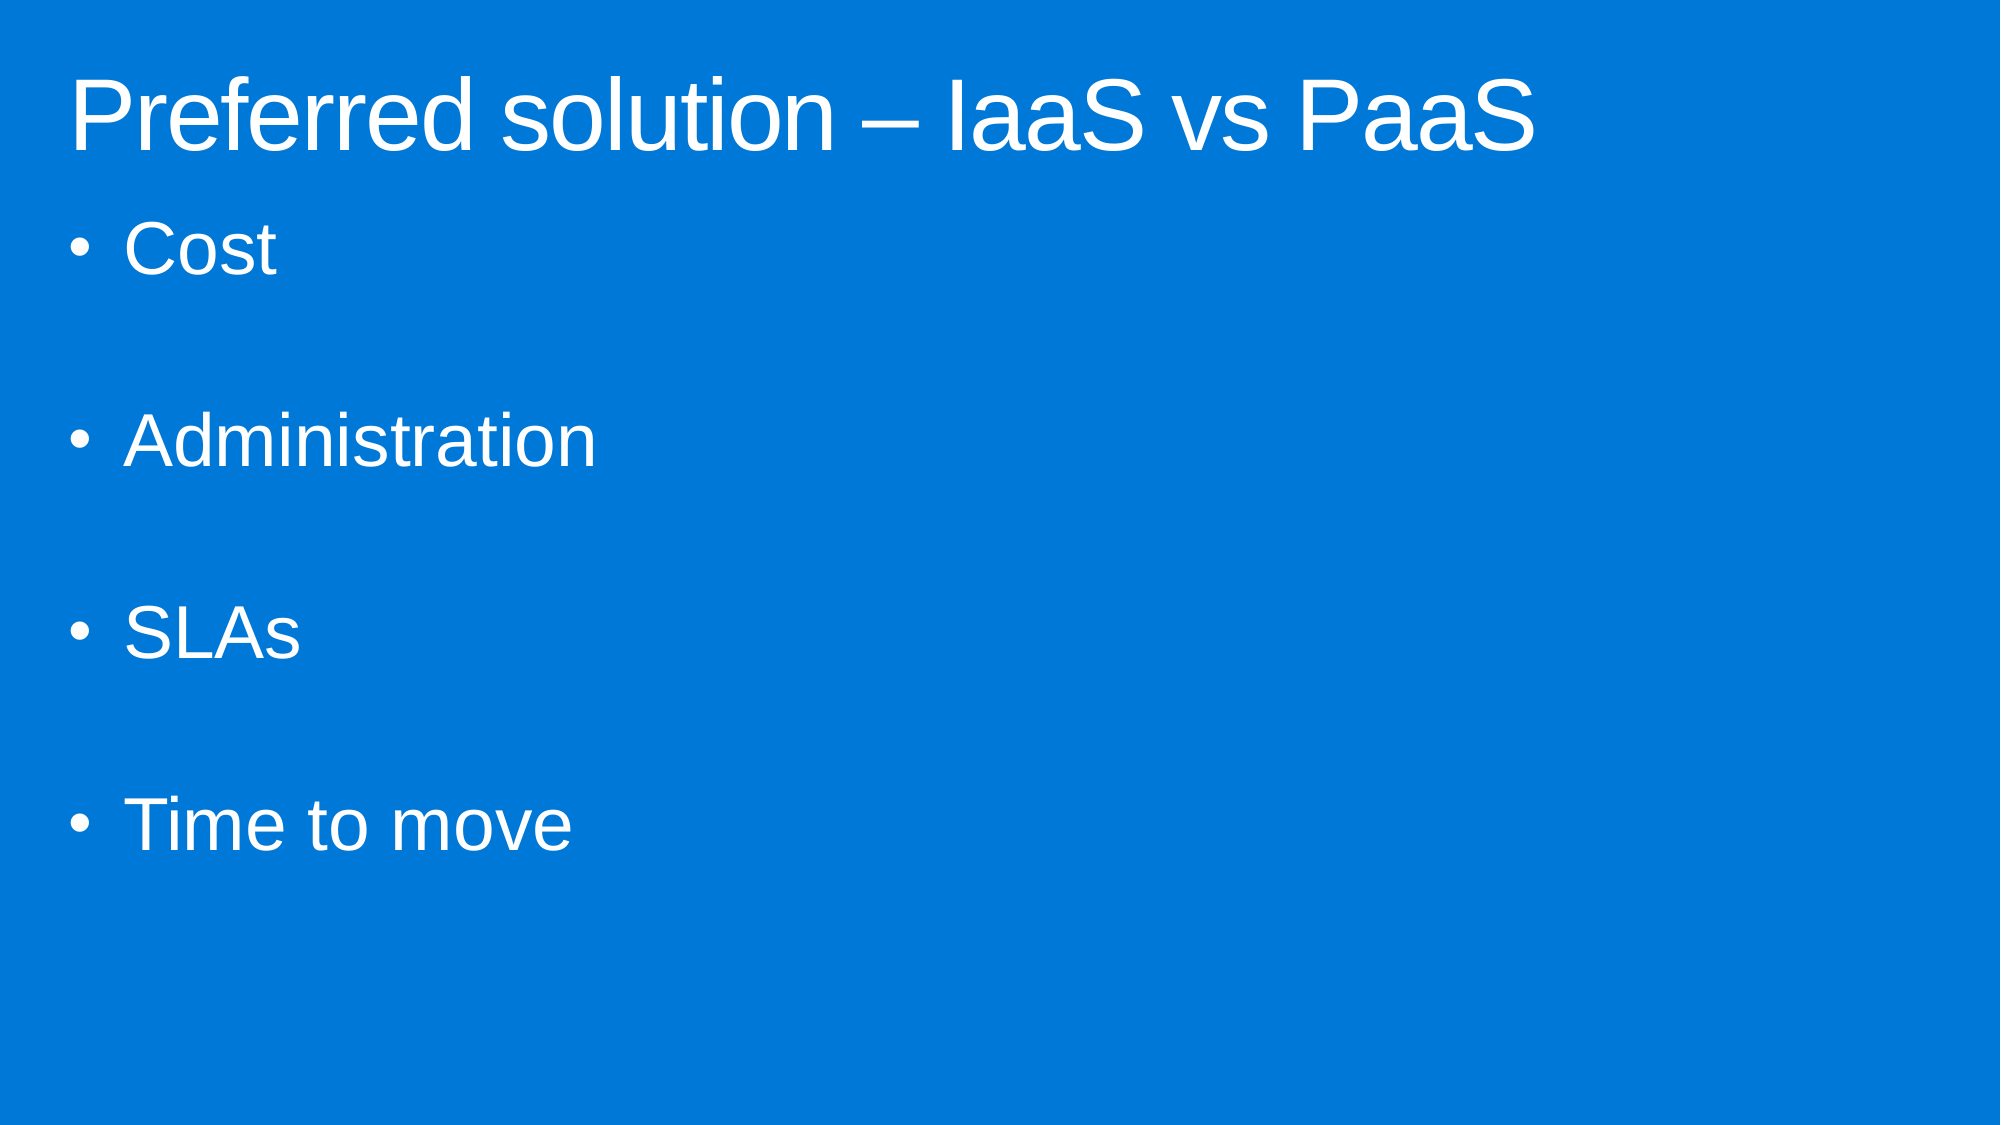

# Preferred solution – IaaS vs PaaS
Cost

Administration

SLAs

Time to move